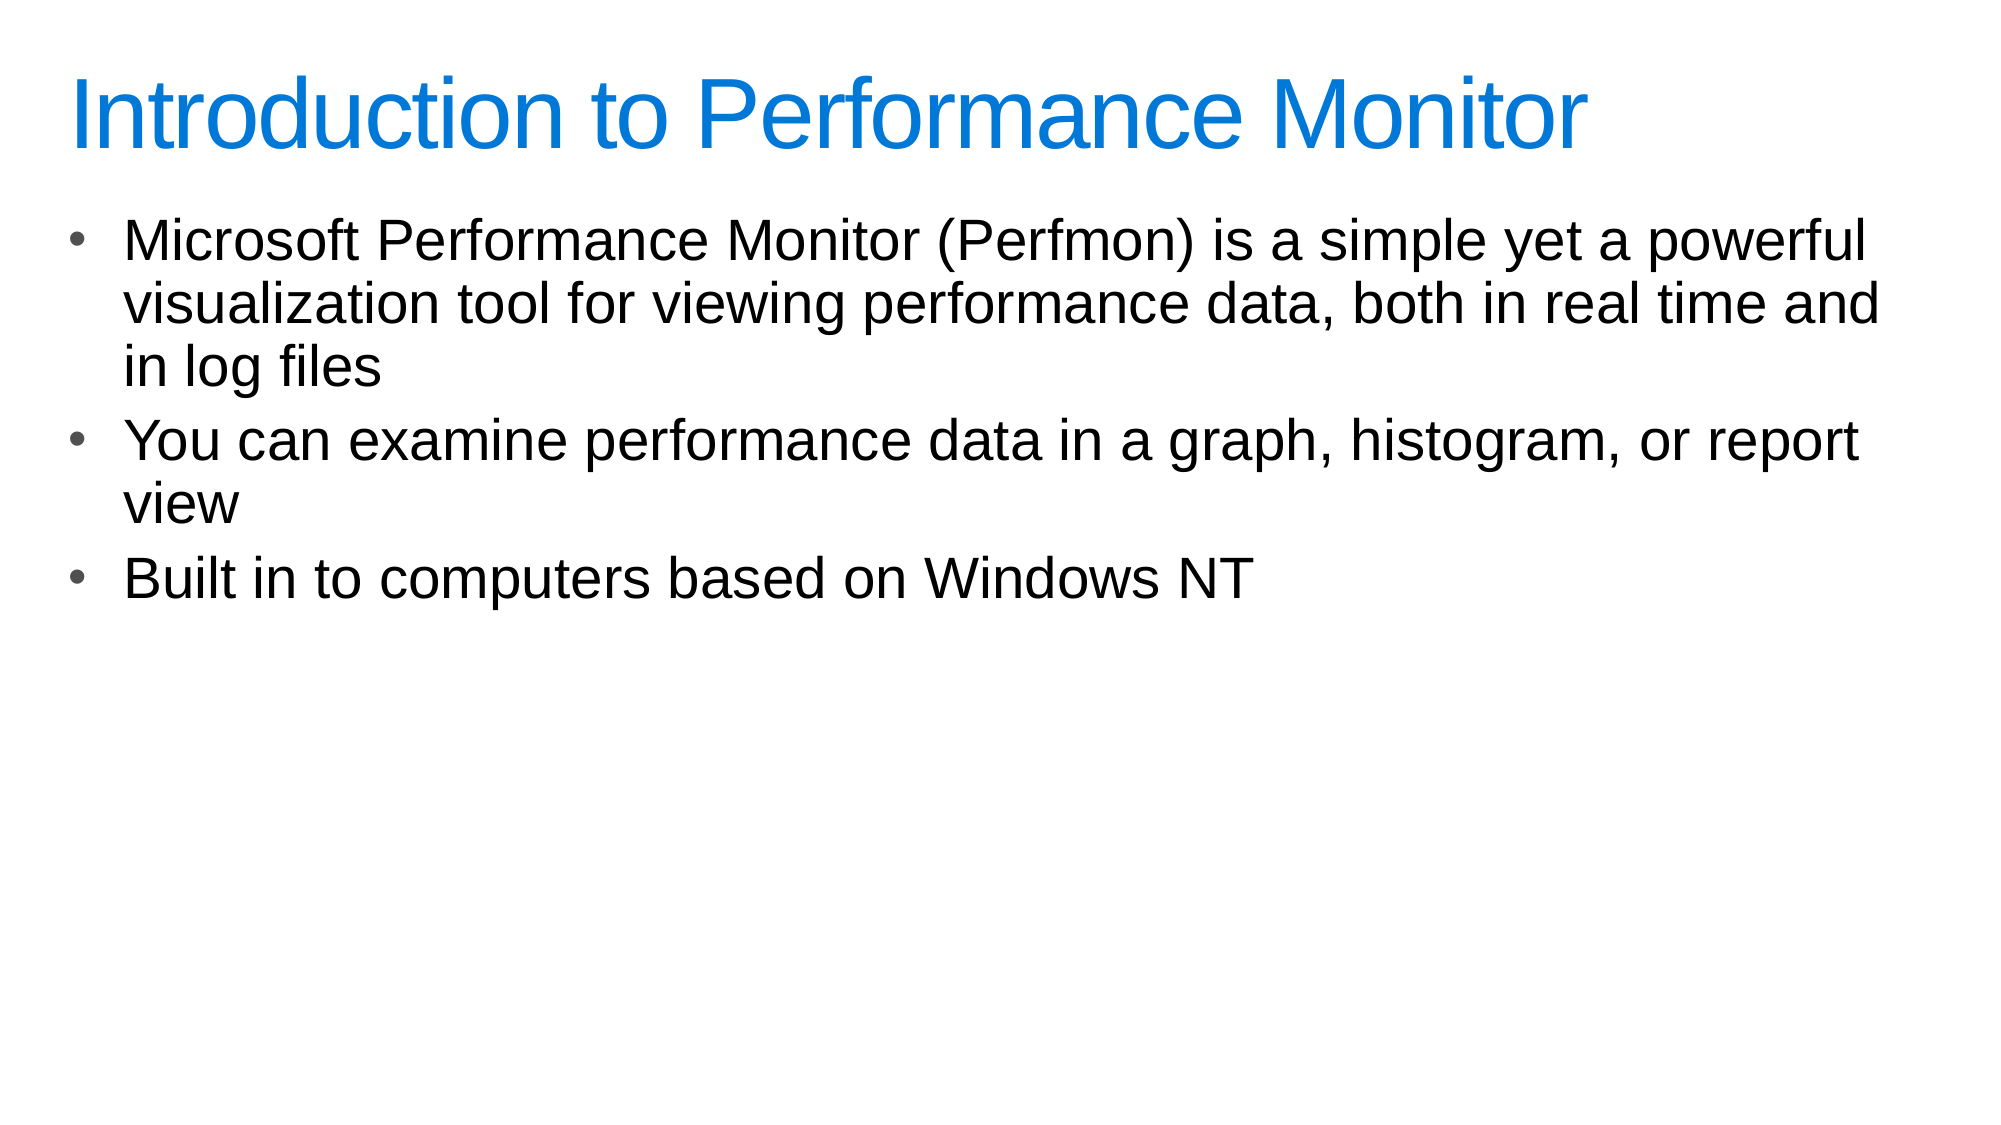

# Introduction to Performance Monitor
Microsoft Performance Monitor (Perfmon) is a simple yet a powerful visualization tool for viewing performance data, both in real time and in log files
You can examine performance data in a graph, histogram, or report view
Built in to computers based on Windows NT